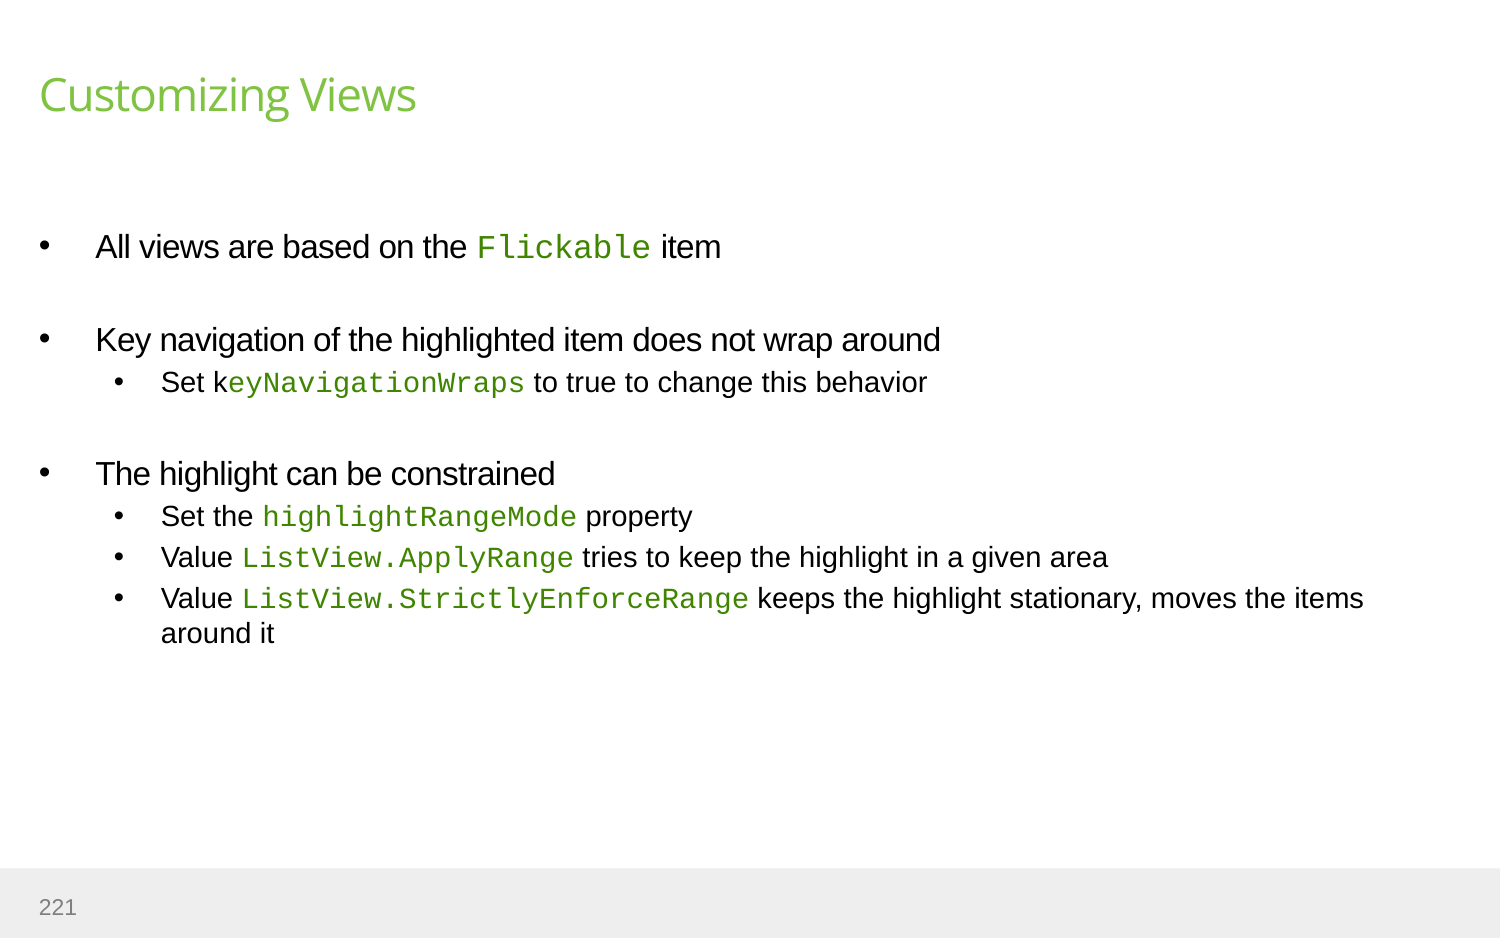

# Customizing Views
All views are based on the Flickable item

Key navigation of the highlighted item does not wrap around
Set keyNavigationWraps to true to change this behavior

The highlight can be constrained
Set the highlightRangeMode property
Value ListView.ApplyRange tries to keep the highlight in a given area
Value ListView.StrictlyEnforceRange keeps the highlight stationary, moves the items around it
221